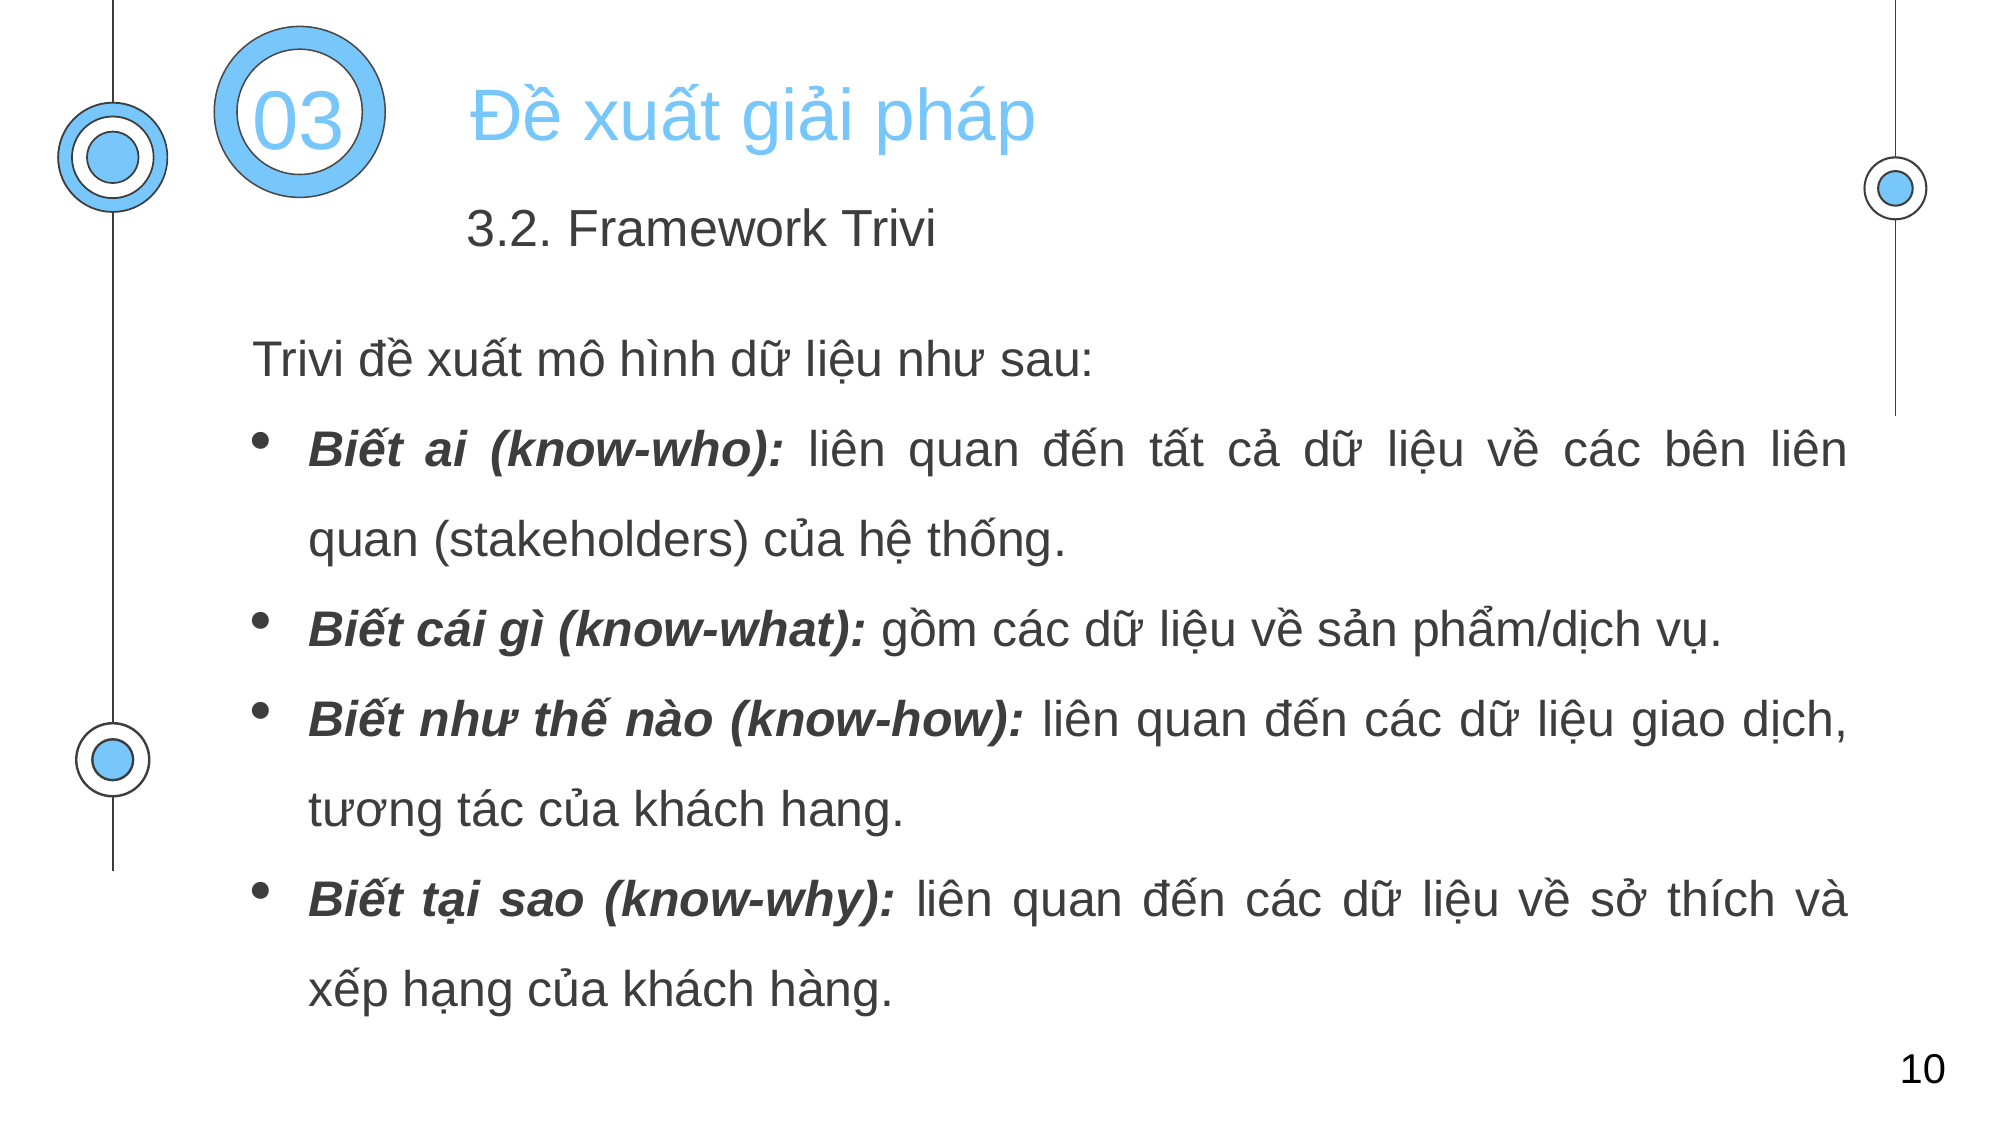

03

# Đề xuất giải pháp
3.2. Framework Trivi
Trivi đề xuất mô hình dữ liệu như sau:
Biết ai (know-who): liên quan đến tất cả dữ liệu về các bên liên quan (stakeholders) của hệ thống.
Biết cái gì (know-what): gồm các dữ liệu về sản phẩm/dịch vụ.
Biết như thế nào (know-how): liên quan đến các dữ liệu giao dịch, tương tác của khách hang.
Biết tại sao (know-why): liên quan đến các dữ liệu về sở thích và xếp hạng của khách hàng.
10